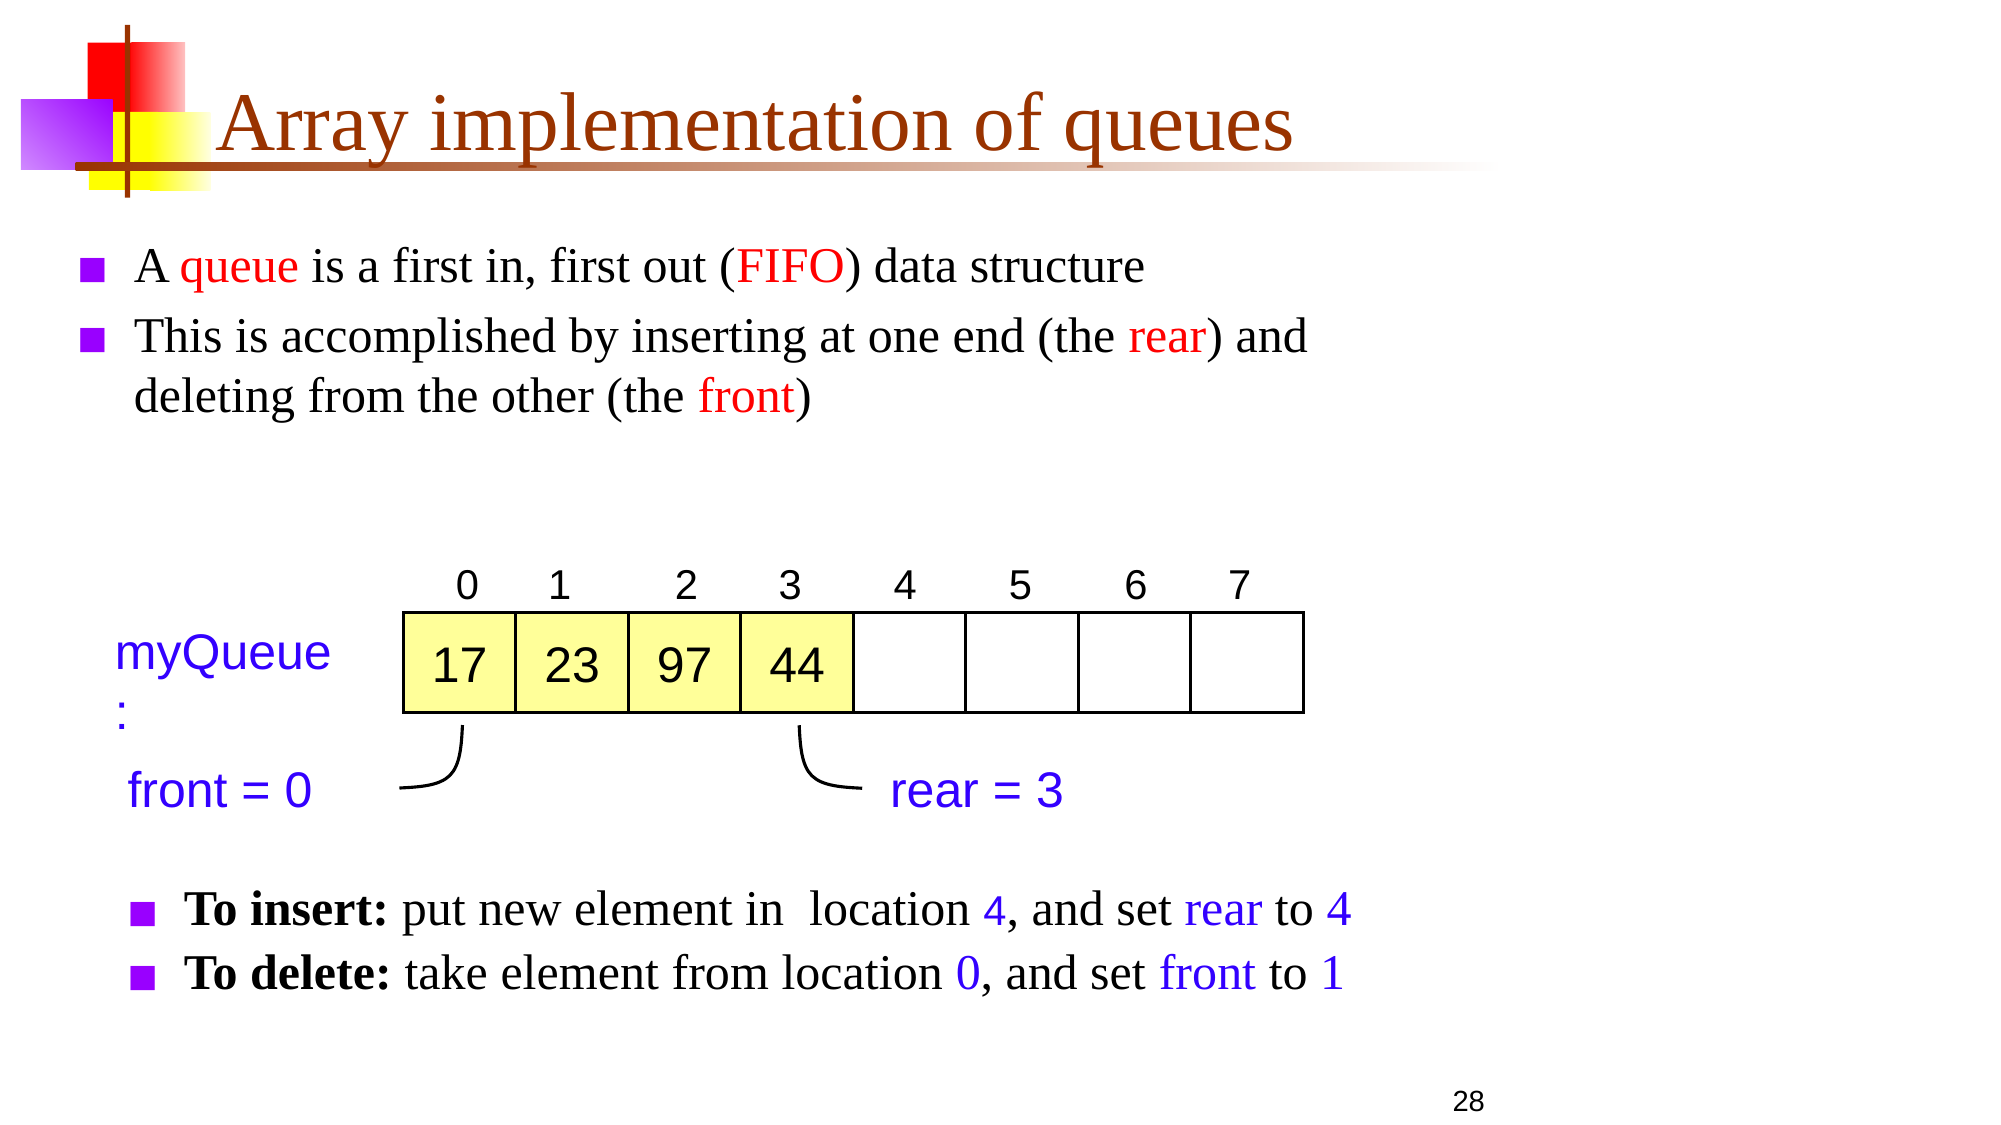

# Array implementation of queues
A queue is a first in, first out (FIFO) data structure
This is accomplished by inserting at one end (the rear) and deleting from the other (the front)
0      1         2       3        4        5        6       7
17
23
97
44

myQueue:

front = 0

rear = 3
To insert: put new element in  location 4, and set rear to 4
To delete: take element from location 0, and set front to 1
28